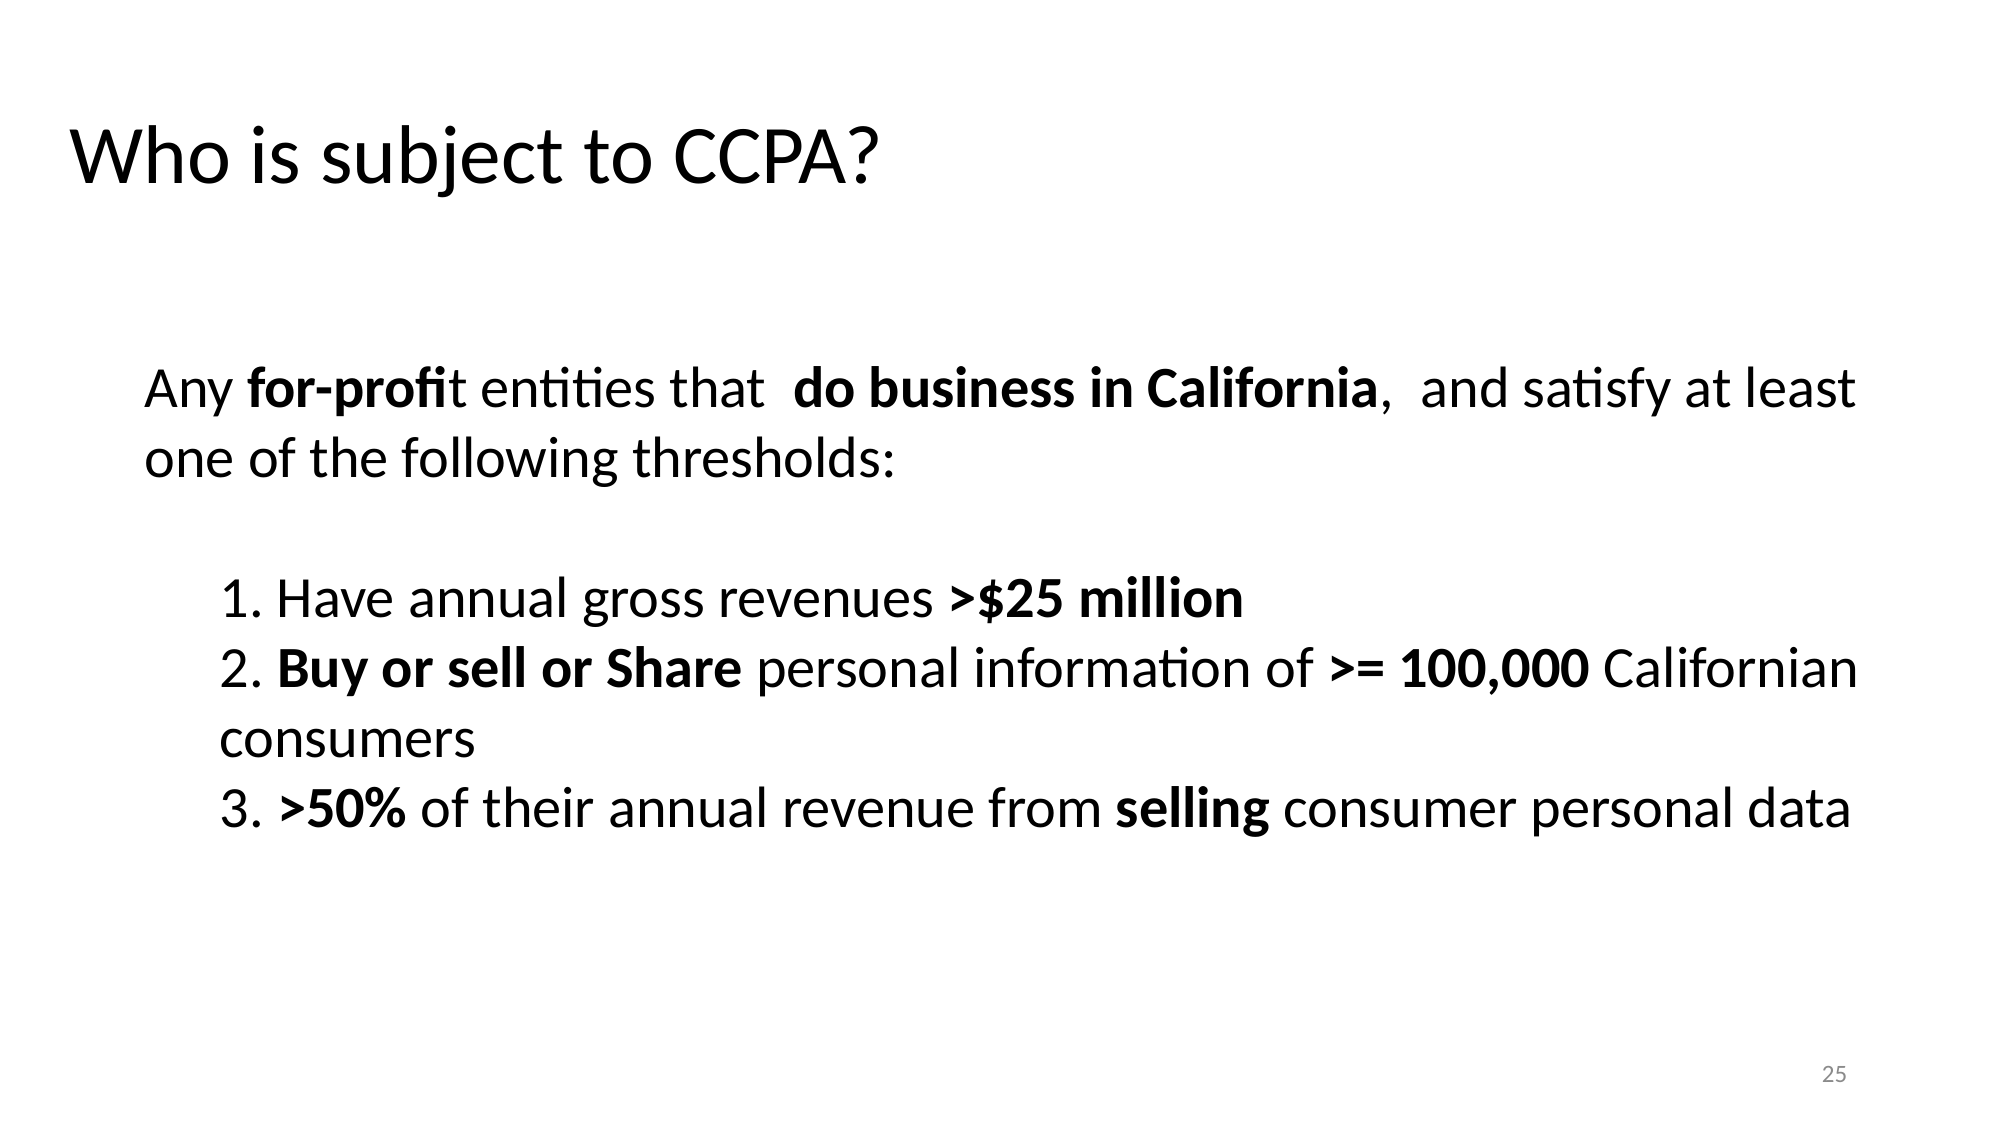

Who is subject to CCPA?
Any for-profit entities that  do business in California,  and satisfy at least one of the following thresholds:
1. Have annual gross revenues >$25 million
2. Buy or sell or Share personal information of >= 100,000 Californian consumers
3. >50% of their annual revenue from selling consumer personal data

25